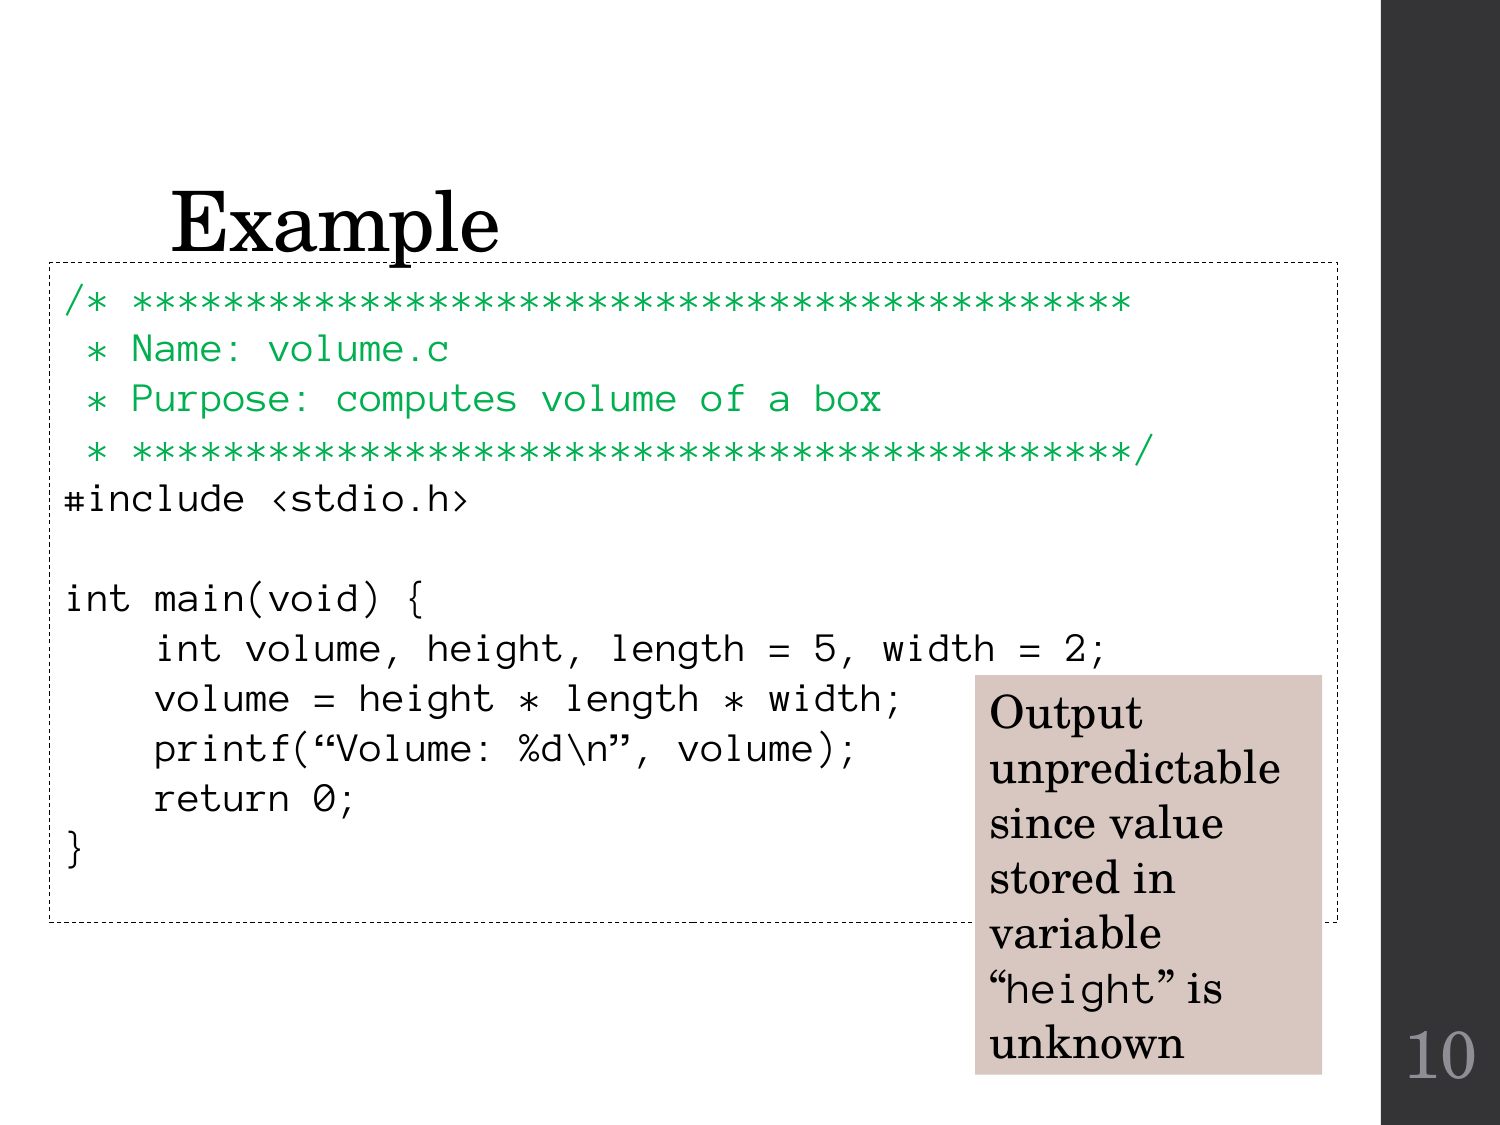

# Example
/* ********************************************
 * Name: volume.c
 * Purpose: computes volume of a box
 * ********************************************/
#include <stdio.h>

int main(void) {
    int volume, height, length = 5, width = 2;
    volume = height * length * width;
    printf(“Volume: %d\n”, volume);
    return 0;
}

Output unpredictable since value stored in variable “height” is unknown
10